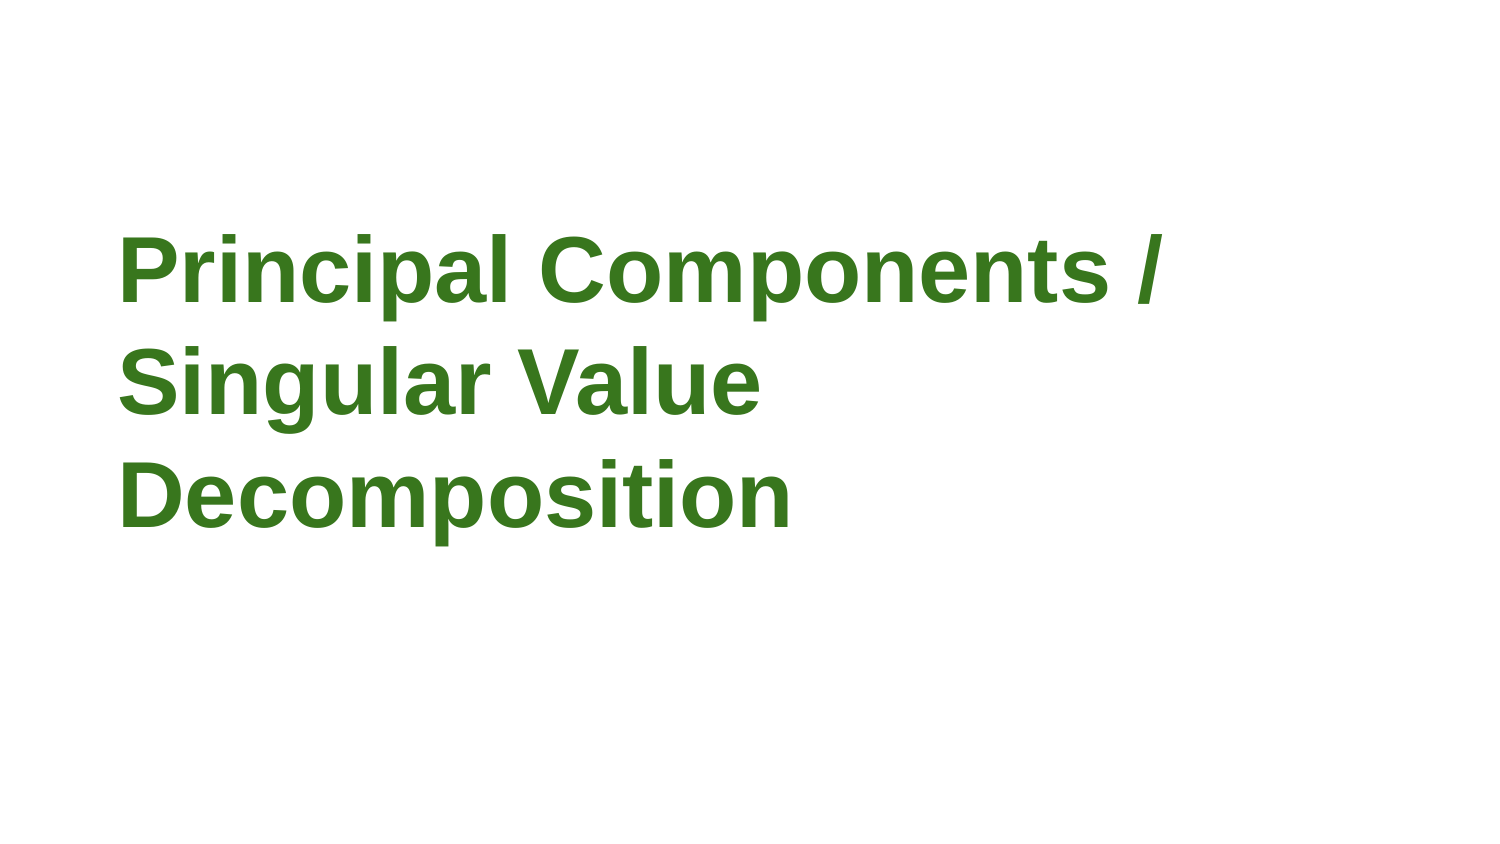

# Principal Components / Singular Value Decomposition